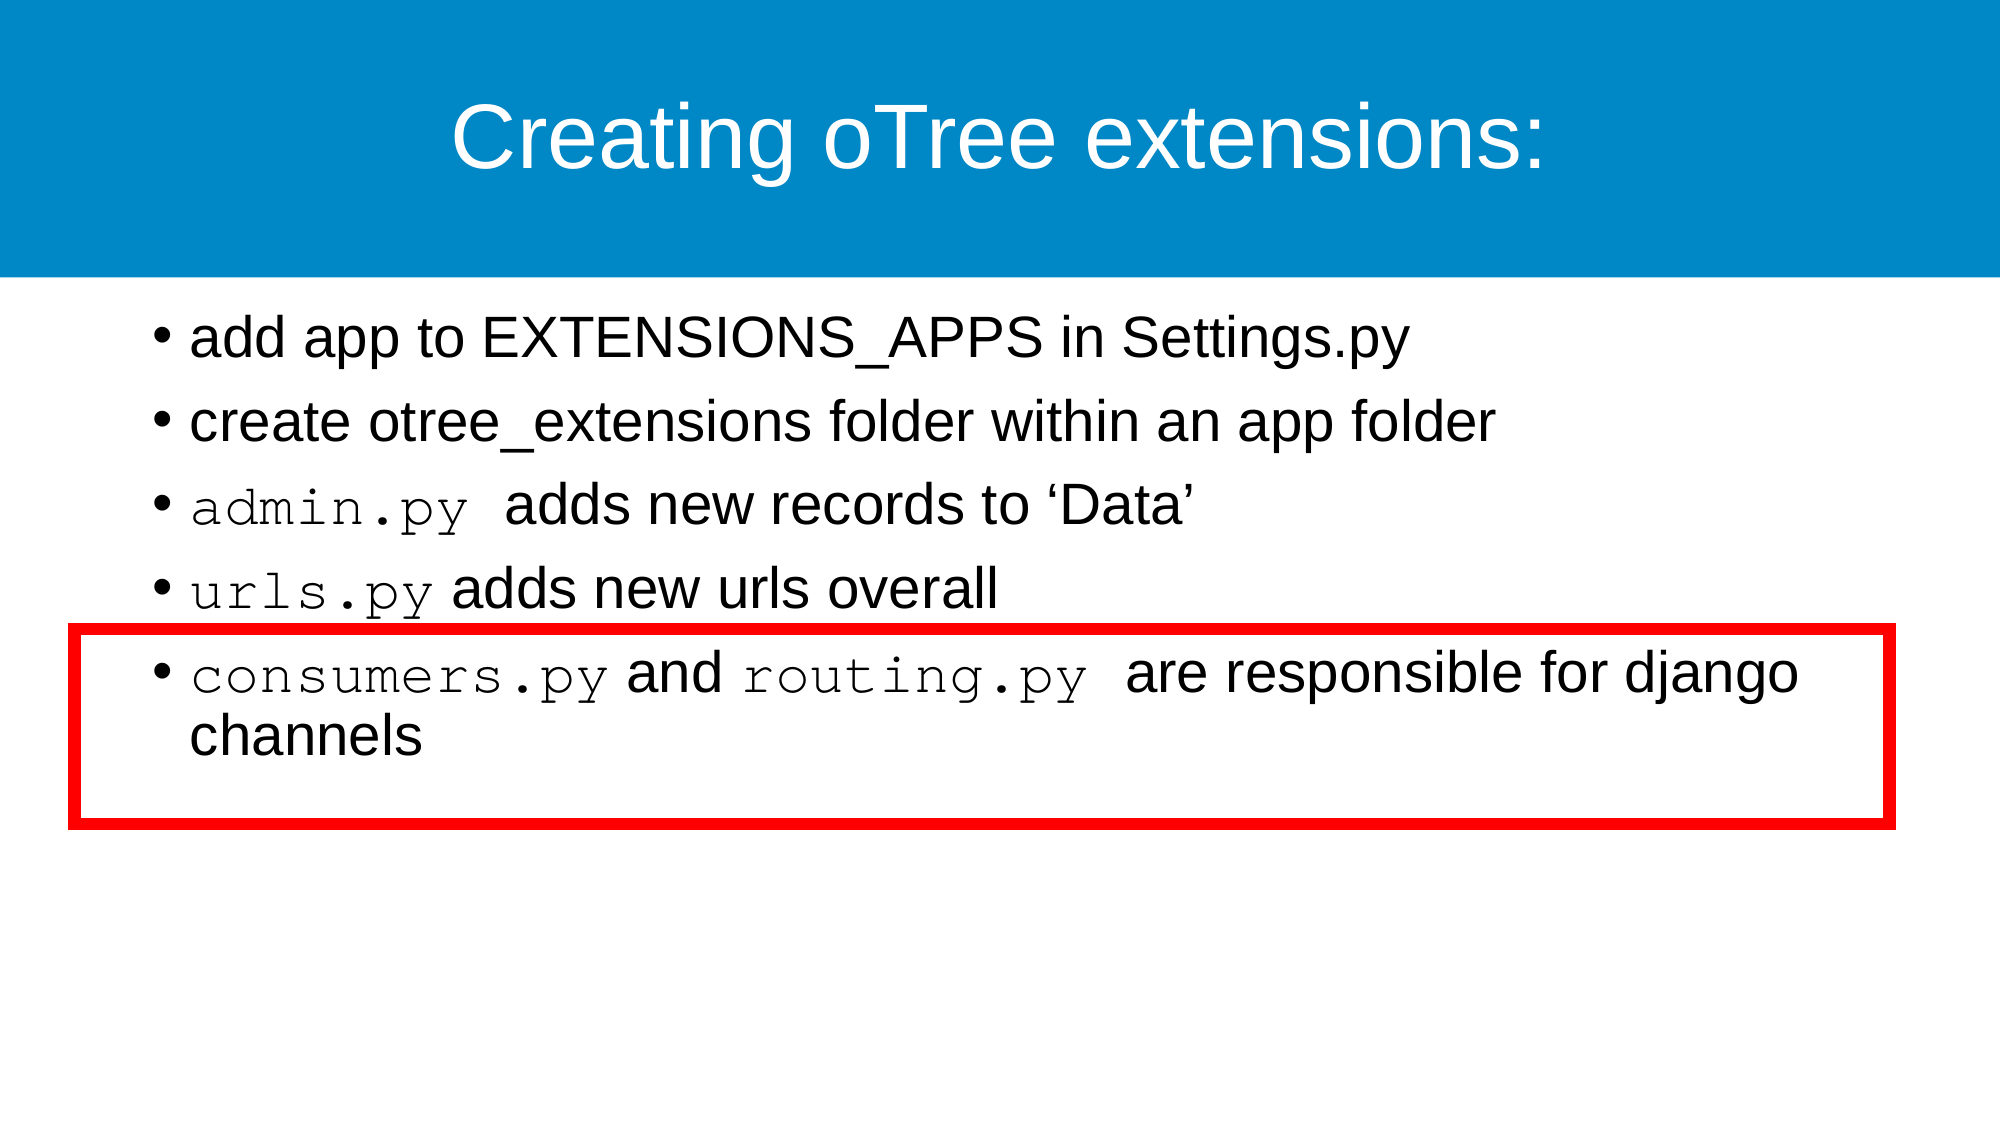

# Creating oTree extensions:
add app to EXTENSIONS_APPS in Settings.py
create otree_extensions folder within an app folder
admin.py adds new records to ‘Data’
urls.py adds new urls overall
consumers.py and routing.py are responsible for django channels